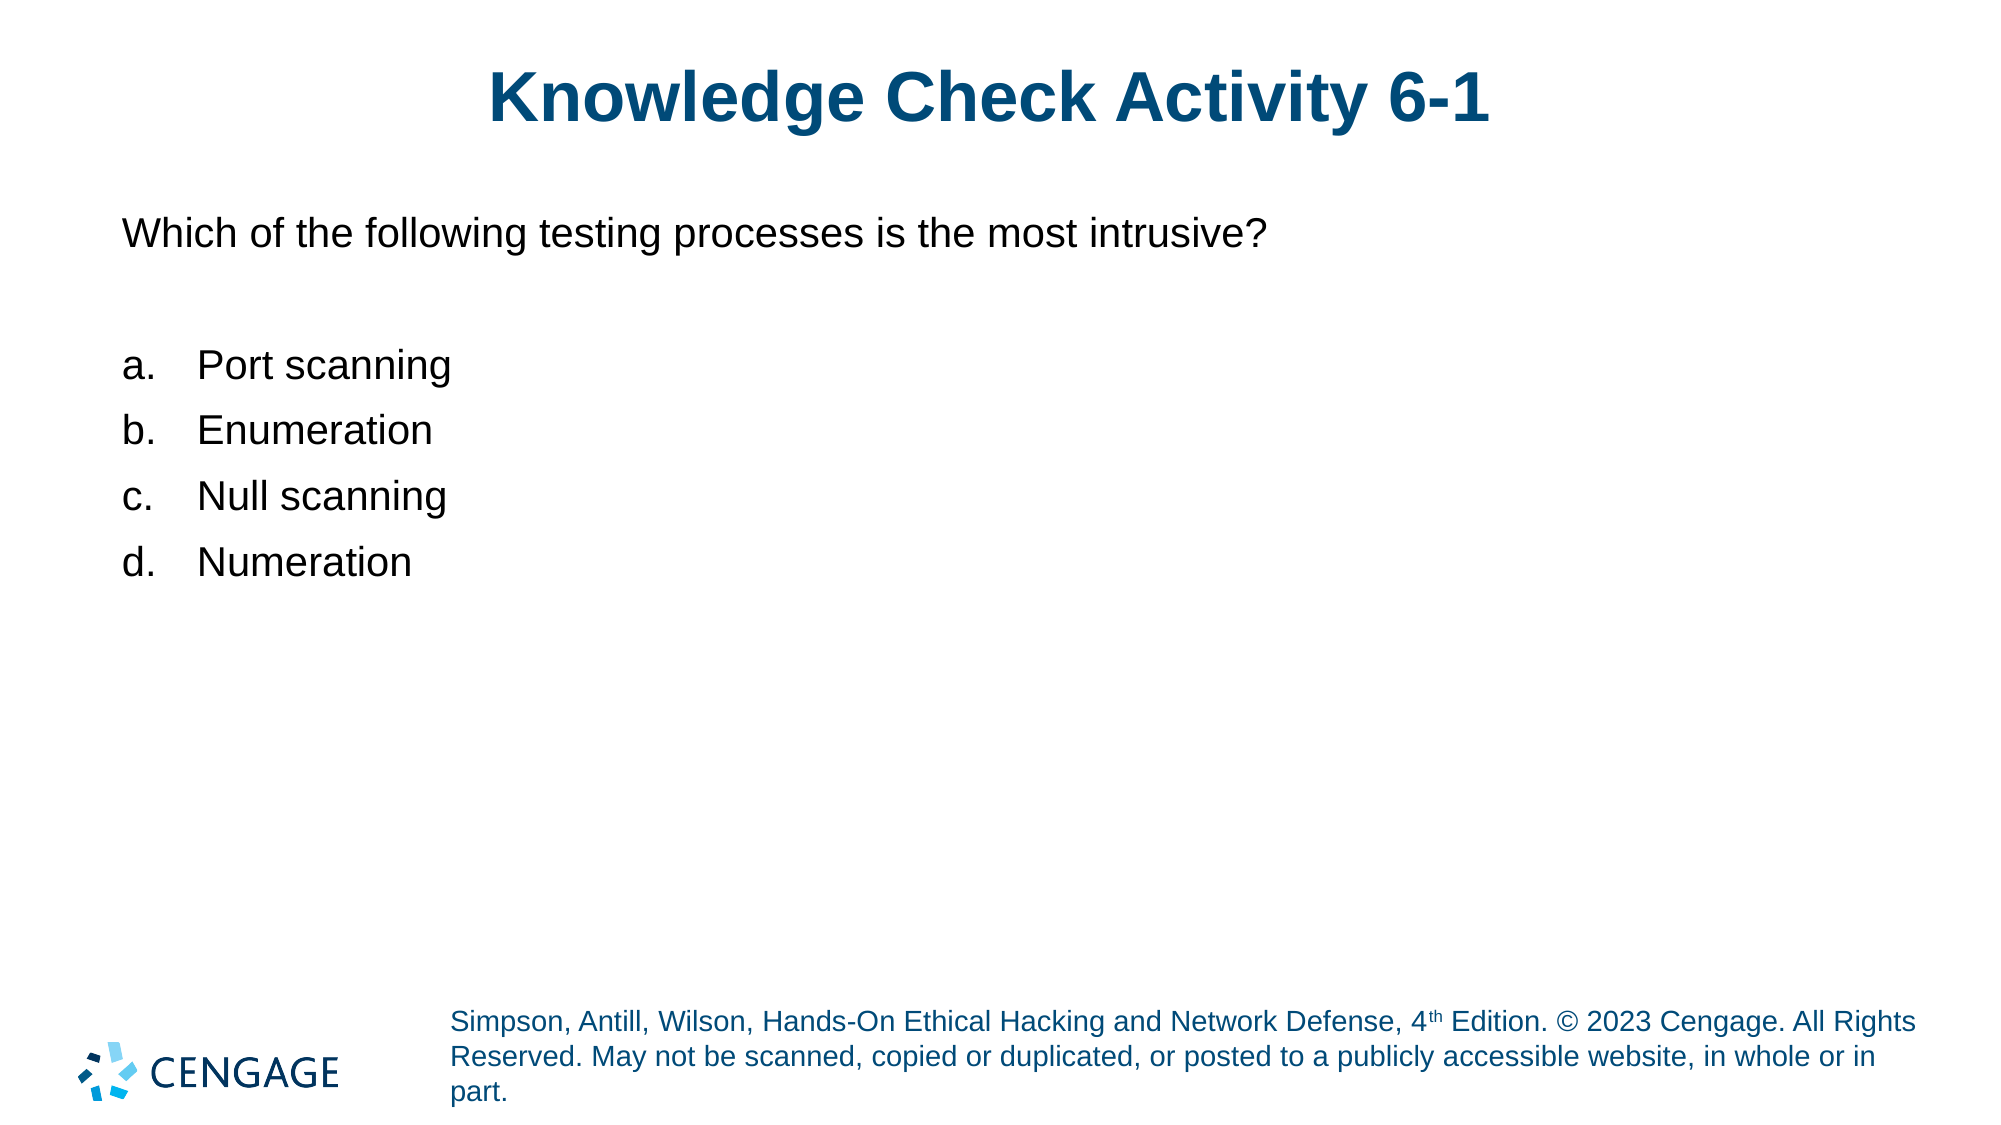

# Knowledge Check Activity 6-1
Which of the following testing processes is the most intrusive?

Port scanning
Enumeration
Null scanning
Numeration